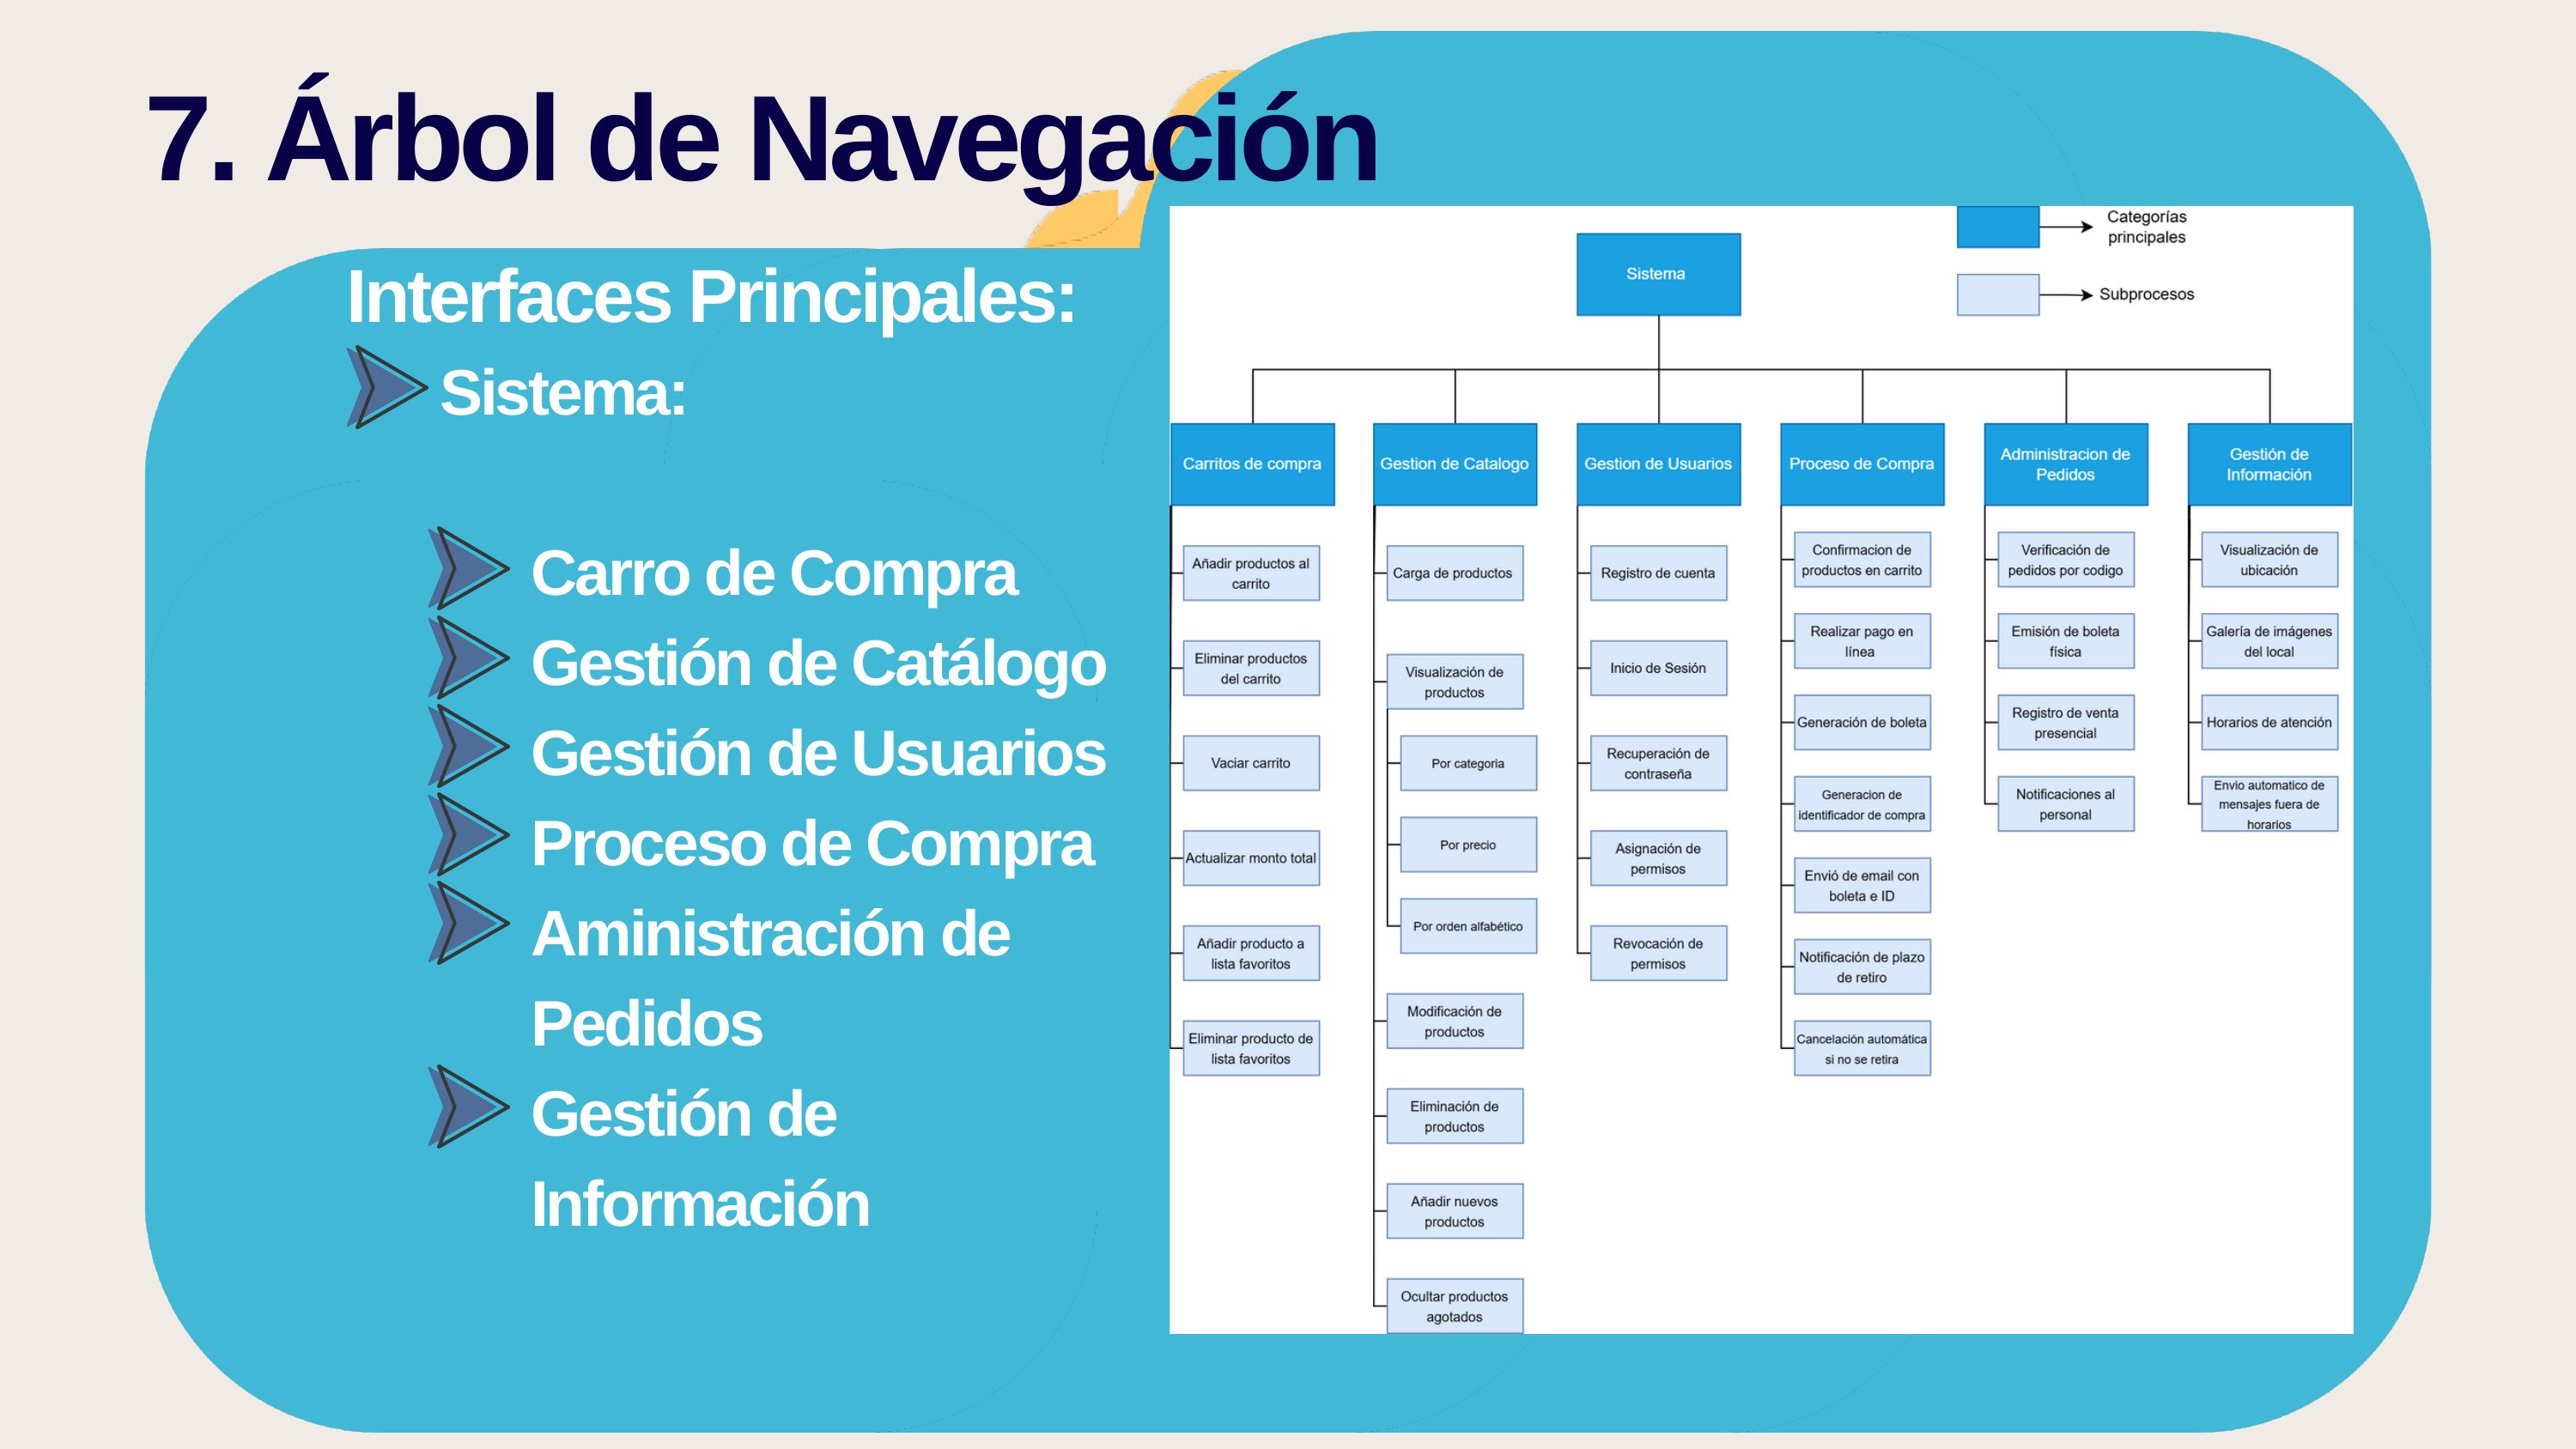

7. Árbol de Navegación

Interfaces Principales:
      Sistema:

            Carro de Compra
            Gestión de Catálogo
            Gestión de Usuarios
            Proceso de Compra
            Aministración de
            Pedidos
            Gestión de
            Información